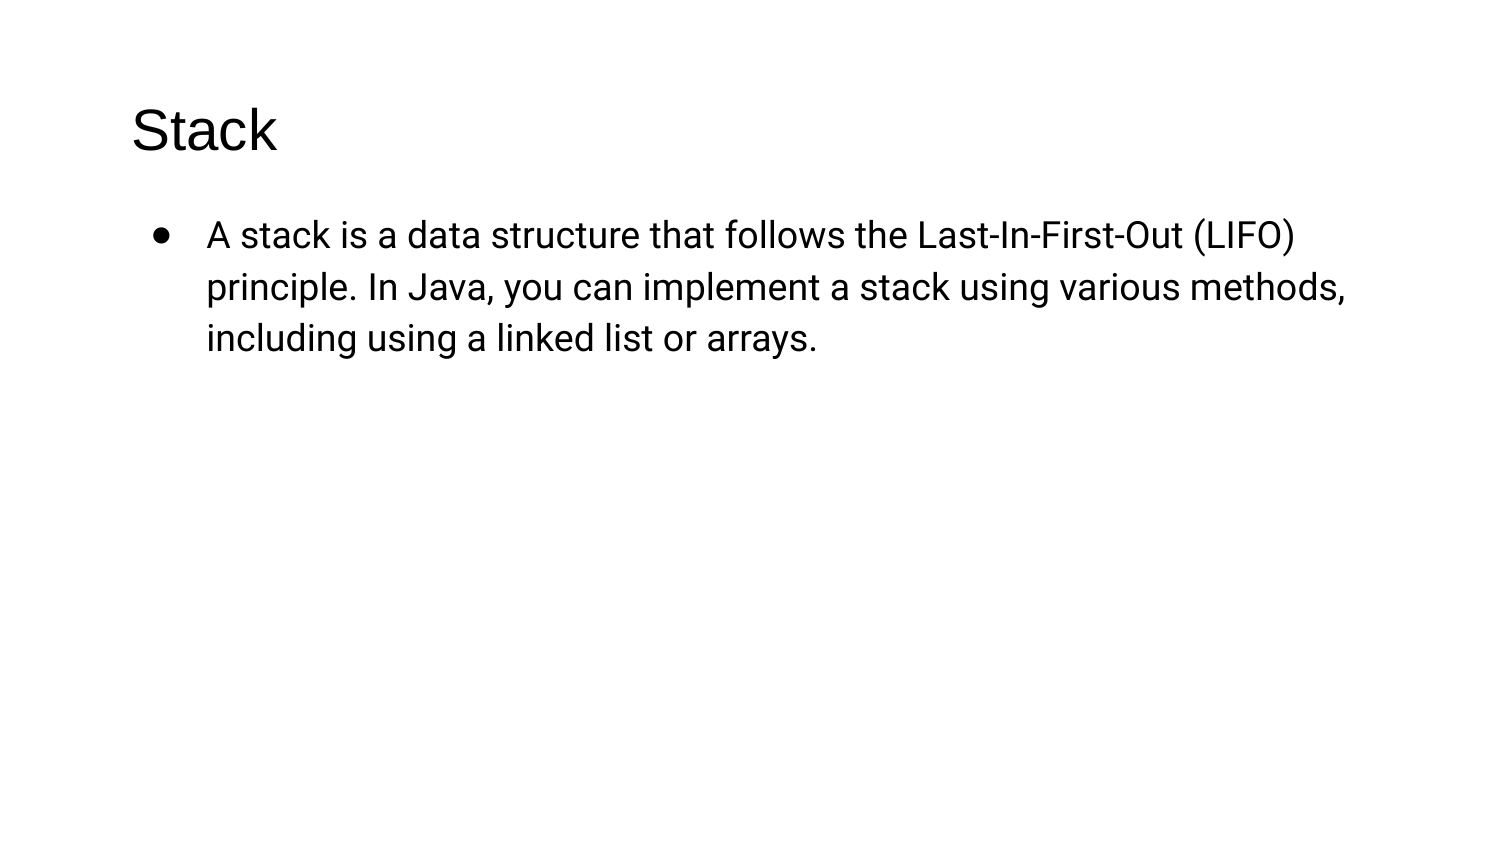

# Stack
A stack is a data structure that follows the Last-In-First-Out (LIFO) principle. In Java, you can implement a stack using various methods, including using a linked list or arrays.